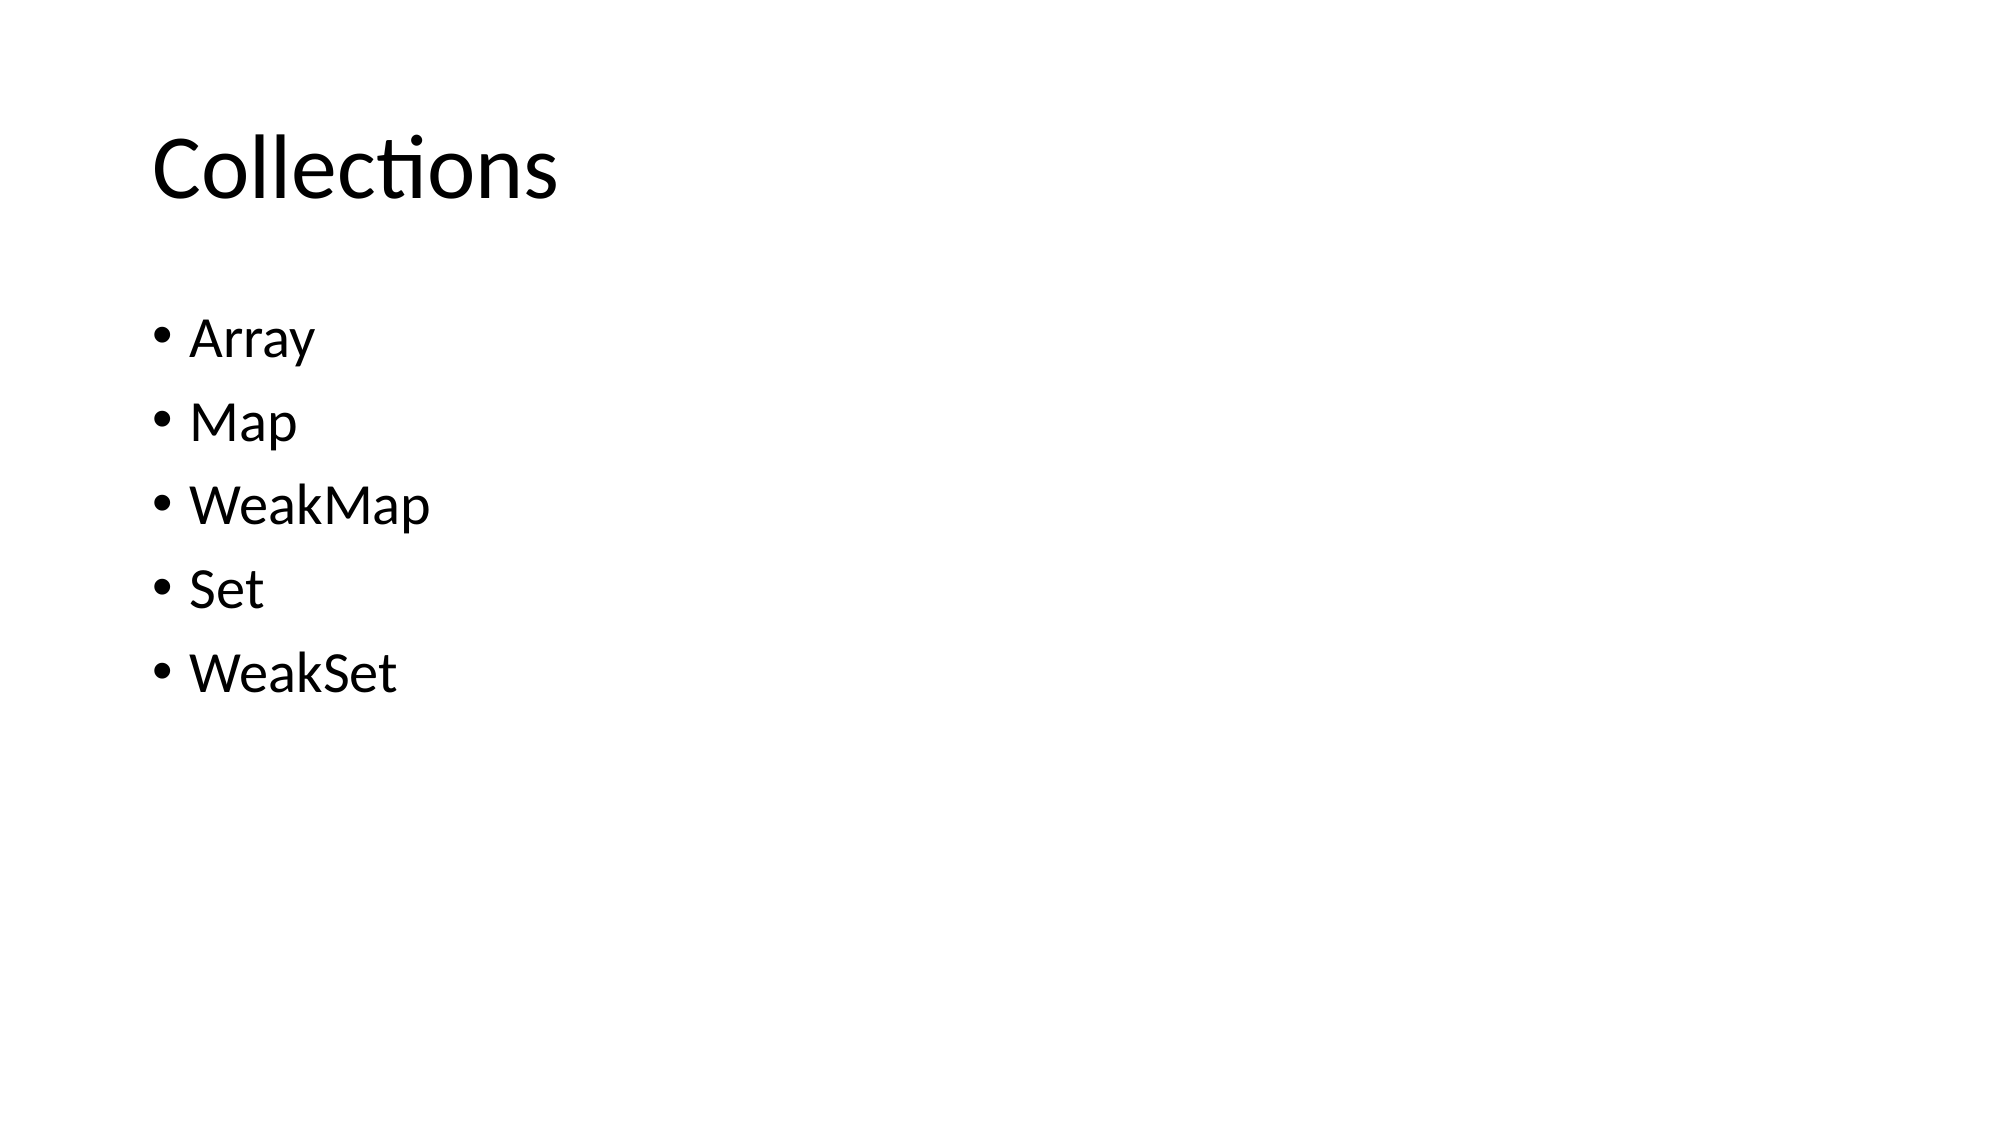

# Collections
Array
Map
WeakMap
Set
WeakSet